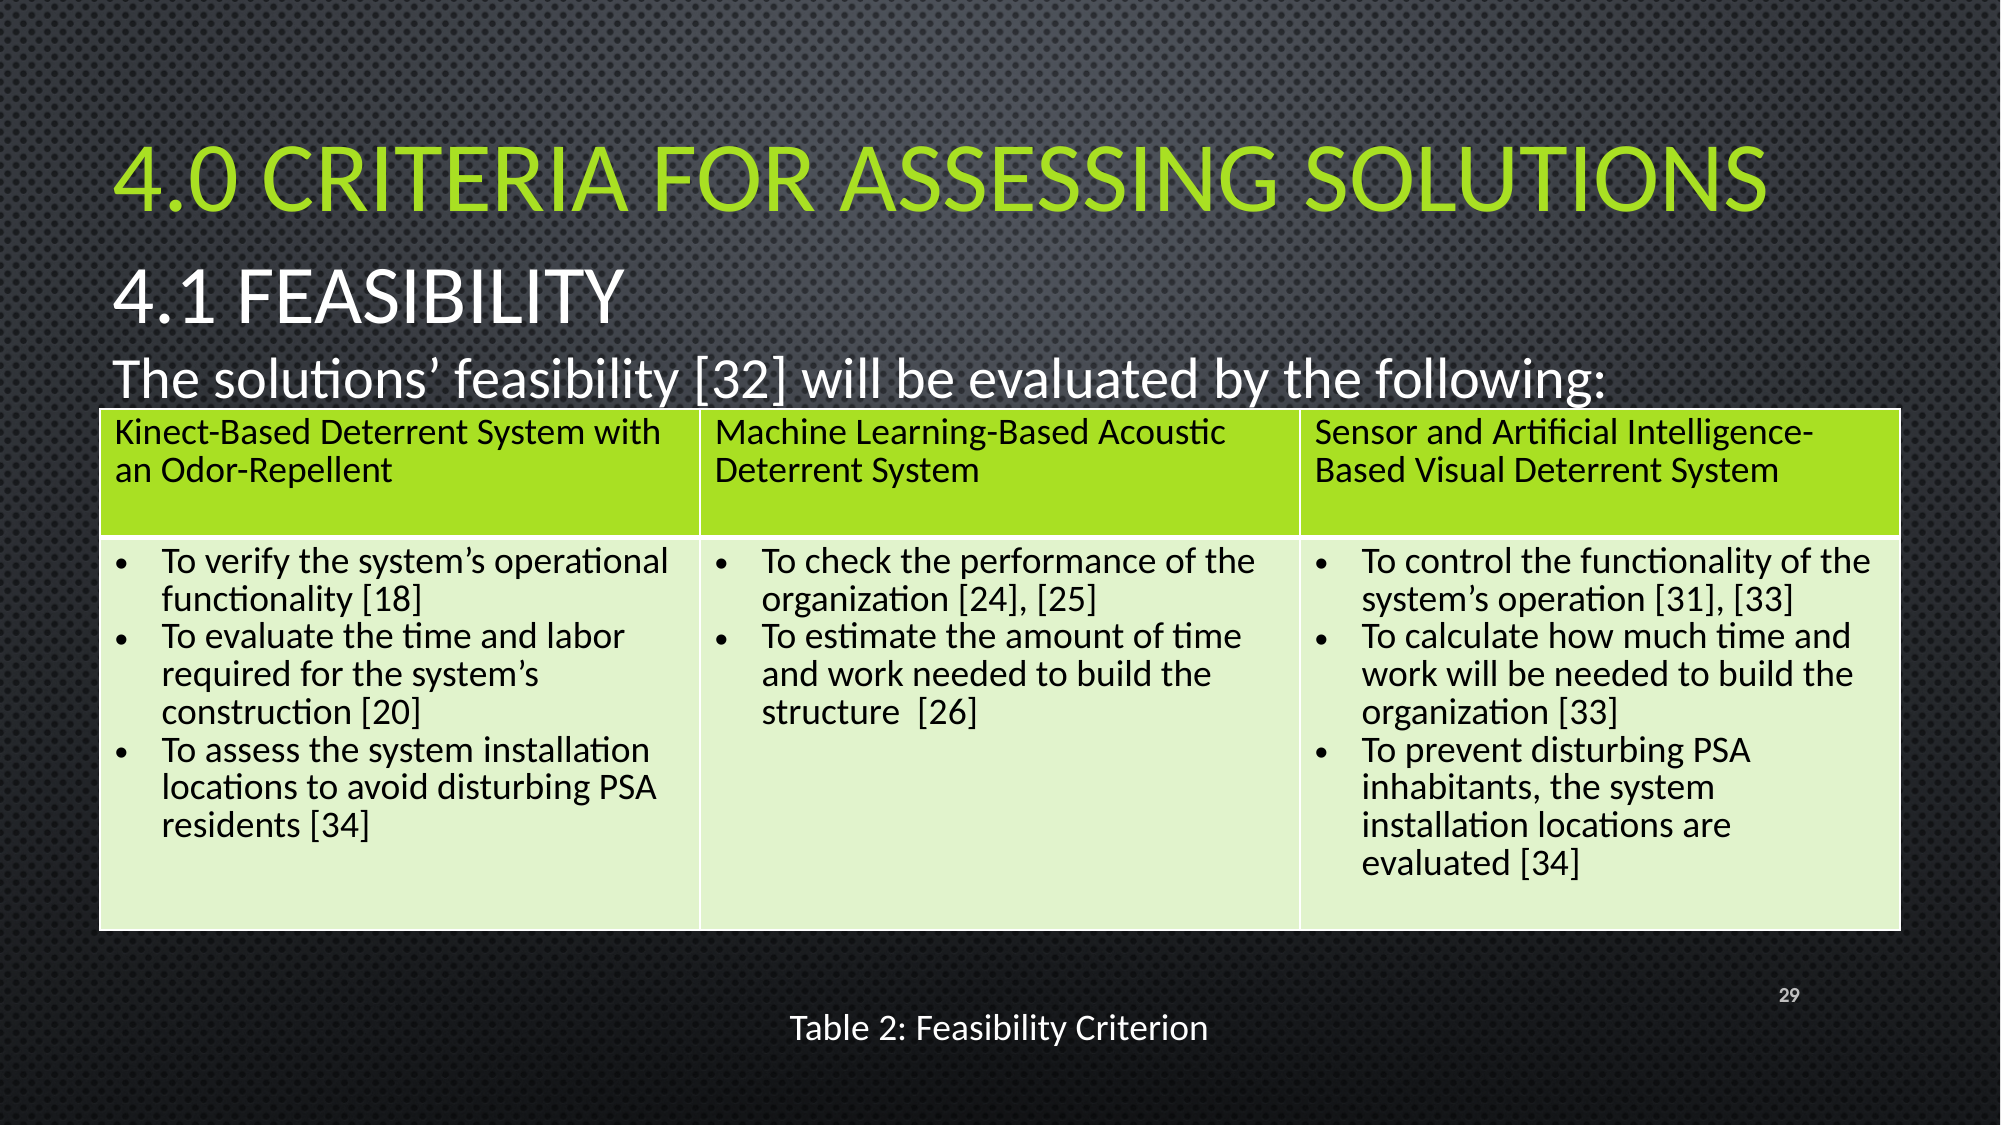

# 4.0 Criteria for Assessing Solutions
4.1 FEASIBILITY
The solutions’ feasibility [32] will be evaluated by the following:
| Kinect-Based Deterrent System with an Odor-Repellent | Machine Learning-Based Acoustic Deterrent System | Sensor and Artificial Intelligence-Based Visual Deterrent System |
| --- | --- | --- |
| To verify the system’s operational functionality [18] To evaluate the time and labor required for the system’s construction [20] To assess the system installation locations to avoid disturbing PSA residents [34] | To check the performance of the organization [24], [25] To estimate the amount of time and work needed to build the structure [26] | To control the functionality of the system’s operation [31], [33] To calculate how much time and work will be needed to build the organization [33] To prevent disturbing PSA inhabitants, the system installation locations are evaluated [34] |
29
Table 2: Feasibility Criterion